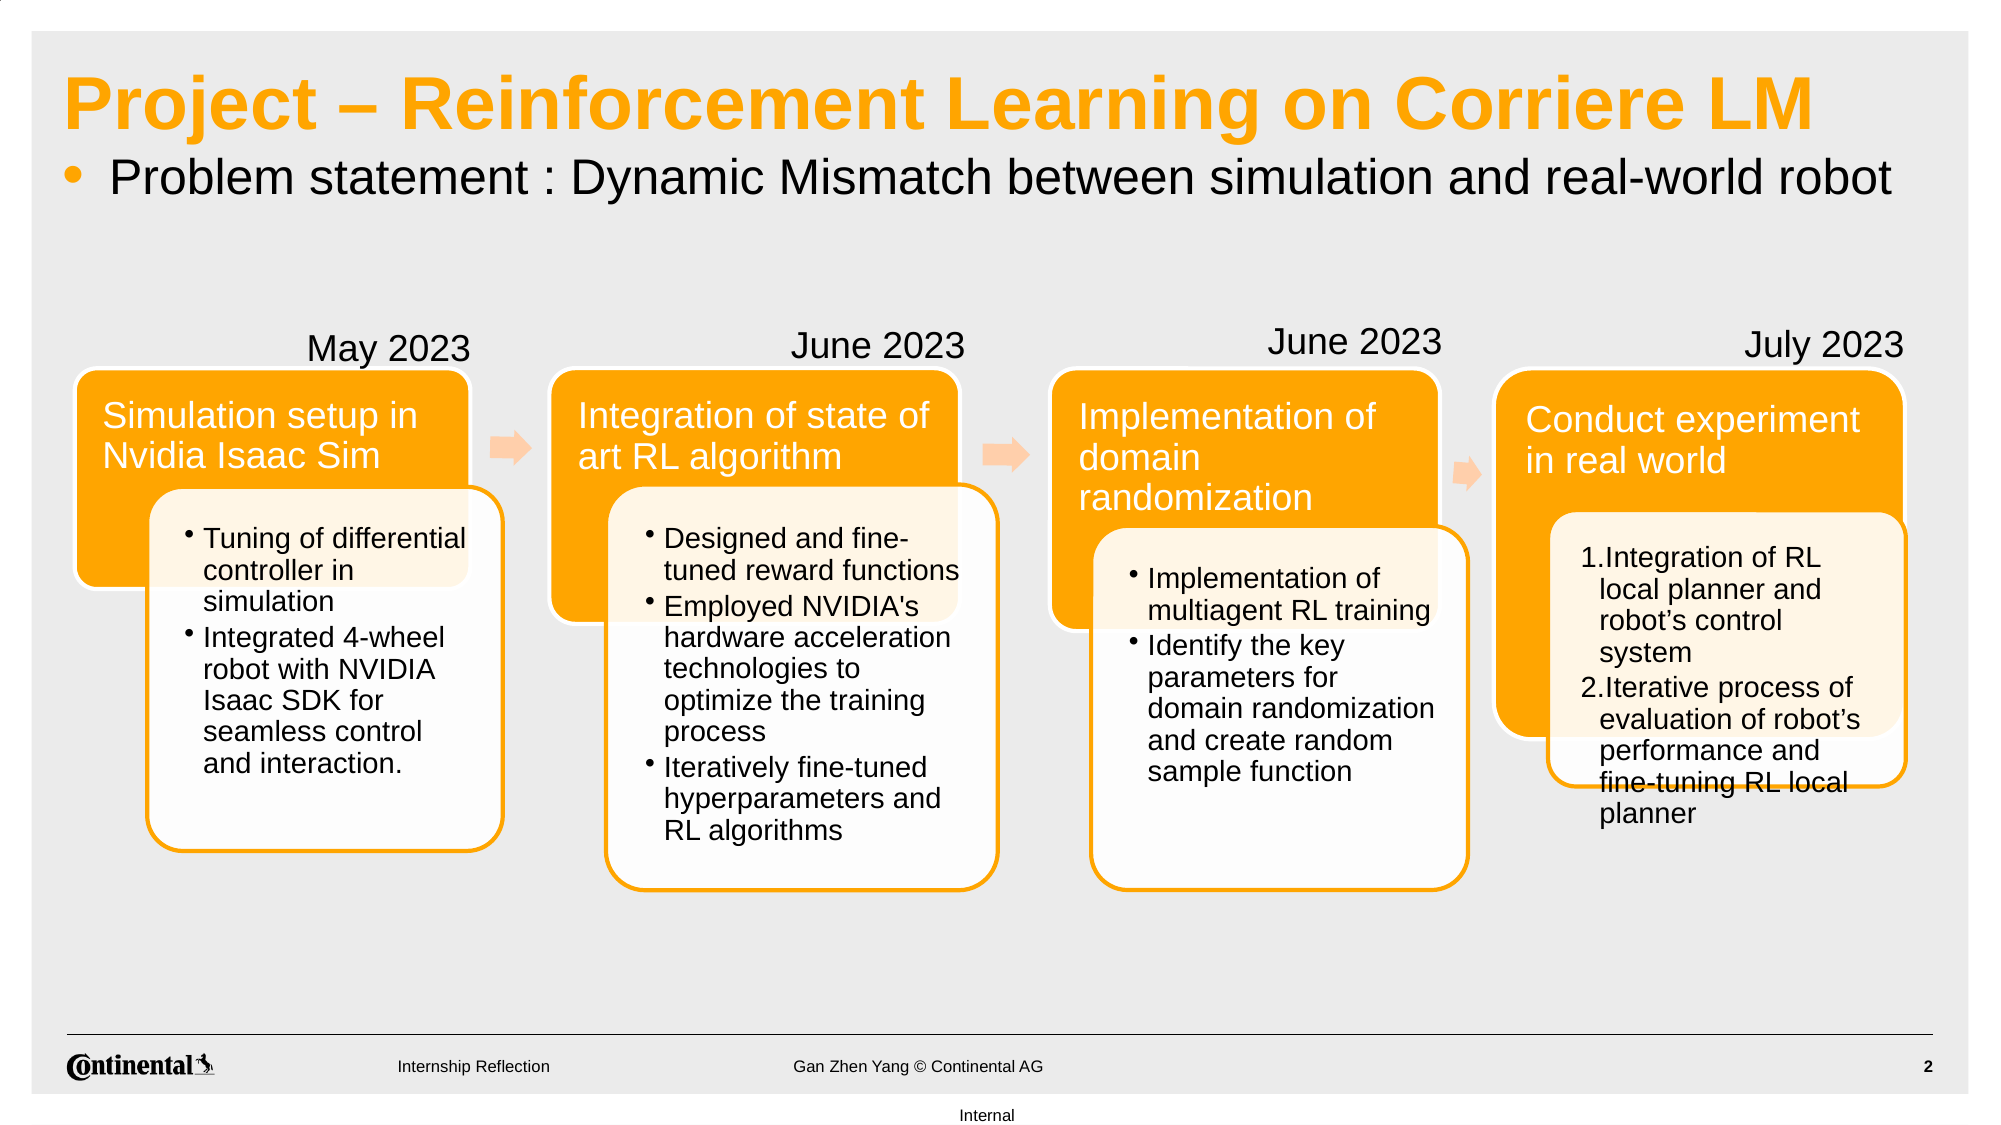

# Project – Reinforcement Learning on Corriere LM
Problem statement : Dynamic Mismatch between simulation and real-world robot

June 2023

July 2023

June 2023

May 2023

Simulation setup in Nvidia Isaac Sim
Tuning of differential controller in simulation
Integrated 4-wheel robot with NVIDIA Isaac SDK for seamless control and interaction.

Integration of state of art RL algorithm
Designed and fine-tuned reward functions
Employed NVIDIA's hardware acceleration technologies to optimize the training process
Iteratively fine-tuned hyperparameters and RL algorithms

Implementation of  domain randomization
Implementation of multiagent RL training
Identify the key parameters for domain randomization and create random sample function

Conduct experiment in real world
Integration of RL local planner and robot’s control system
Iterative process of evaluation of robot’s performance and fine-tuning RL local planner
Gan Zhen Yang © Continental AG
2